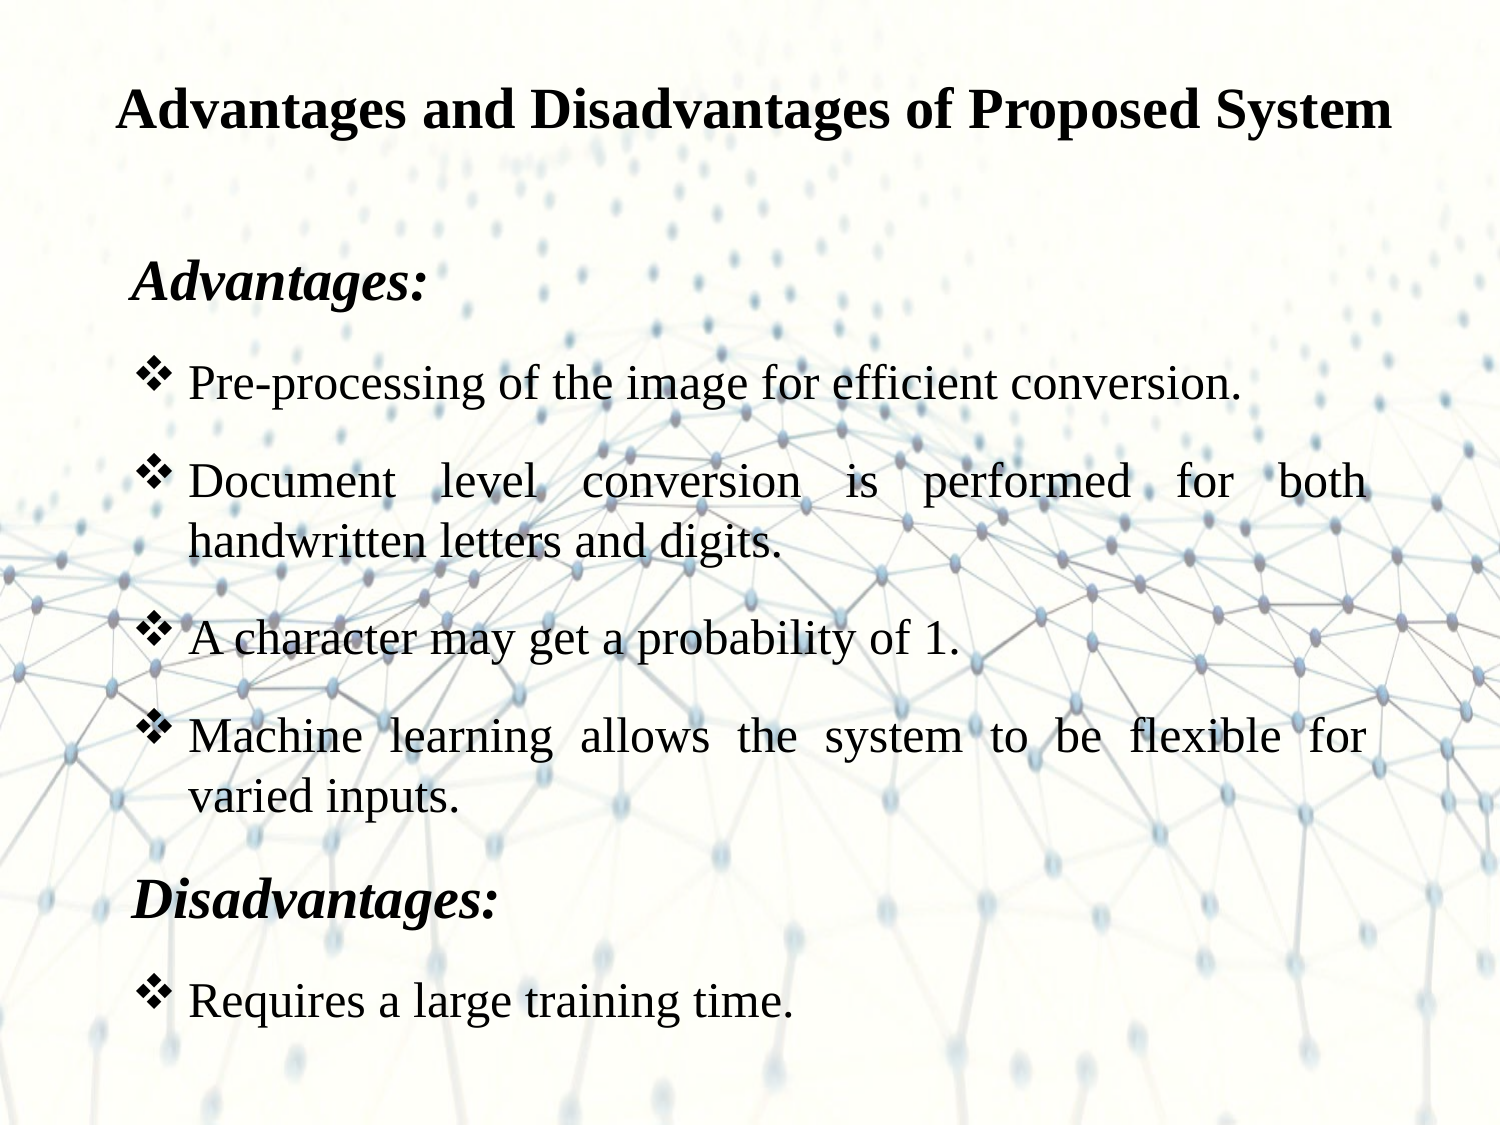

# Advantages and Disadvantages of Proposed System
Advantages:
Pre-processing of the image for efficient conversion.
Document level conversion is performed for both handwritten letters and digits.
A character may get a probability of 1.
Machine learning allows the system to be flexible for varied inputs.
Disadvantages:
Requires a large training time.